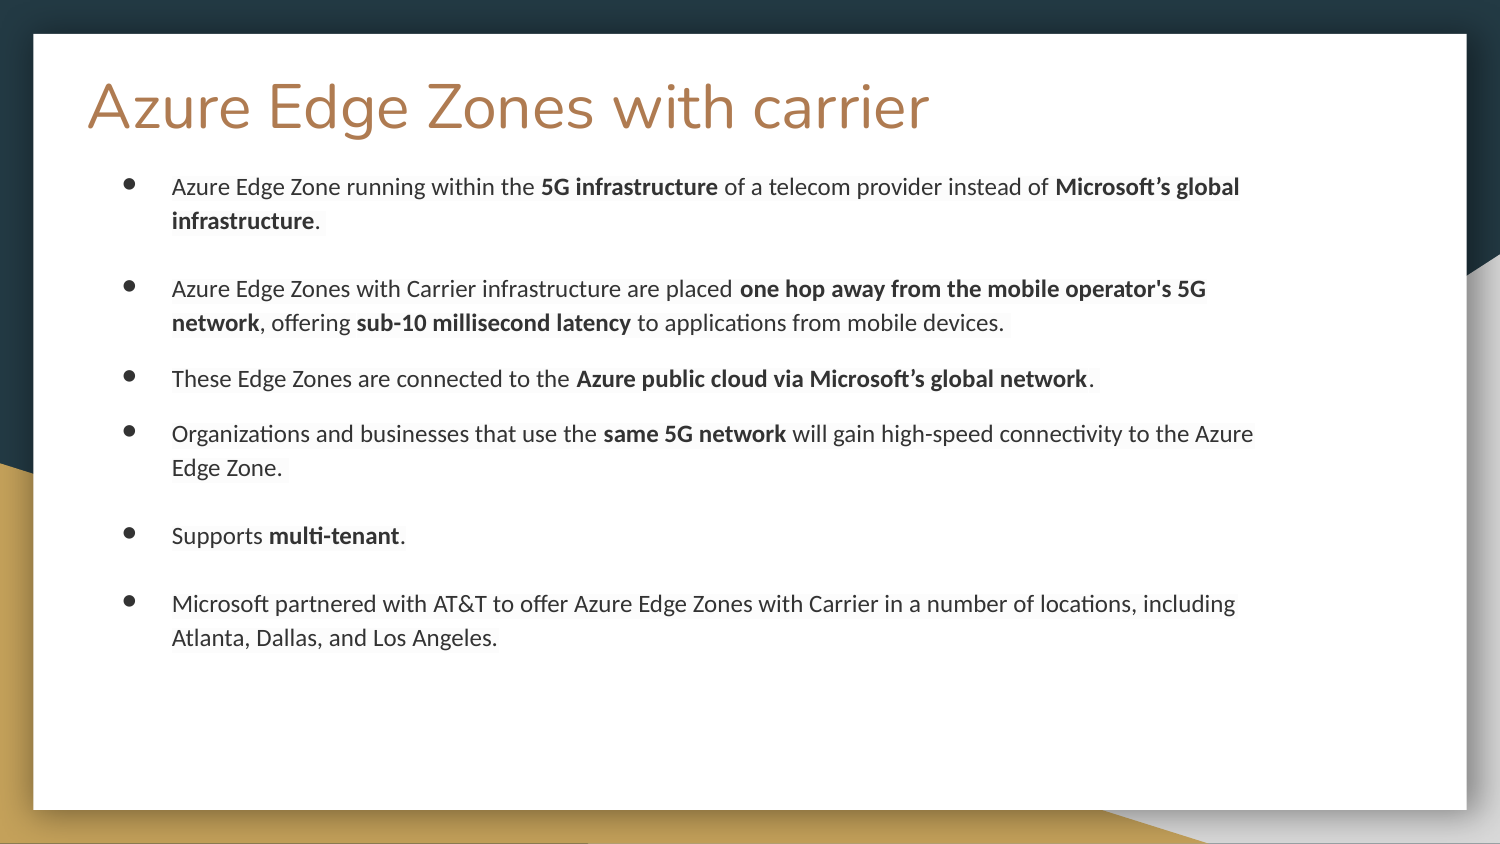

# Azure Edge Zones with carrier

Azure Edge Zone running within the 5G infrastructure of a telecom provider instead of Microsoft’s global infrastructure.
Azure Edge Zones with Carrier infrastructure are placed one hop away from the mobile operator's 5G network, offering sub-10 millisecond latency to applications from mobile devices.
These Edge Zones are connected to the Azure public cloud via Microsoft’s global network.
Organizations and businesses that use the same 5G network will gain high-speed connectivity to the Azure Edge Zone.
Supports multi-tenant.
Microsoft partnered with AT&T to offer Azure Edge Zones with Carrier in a number of locations, including Atlanta, Dallas, and Los Angeles.